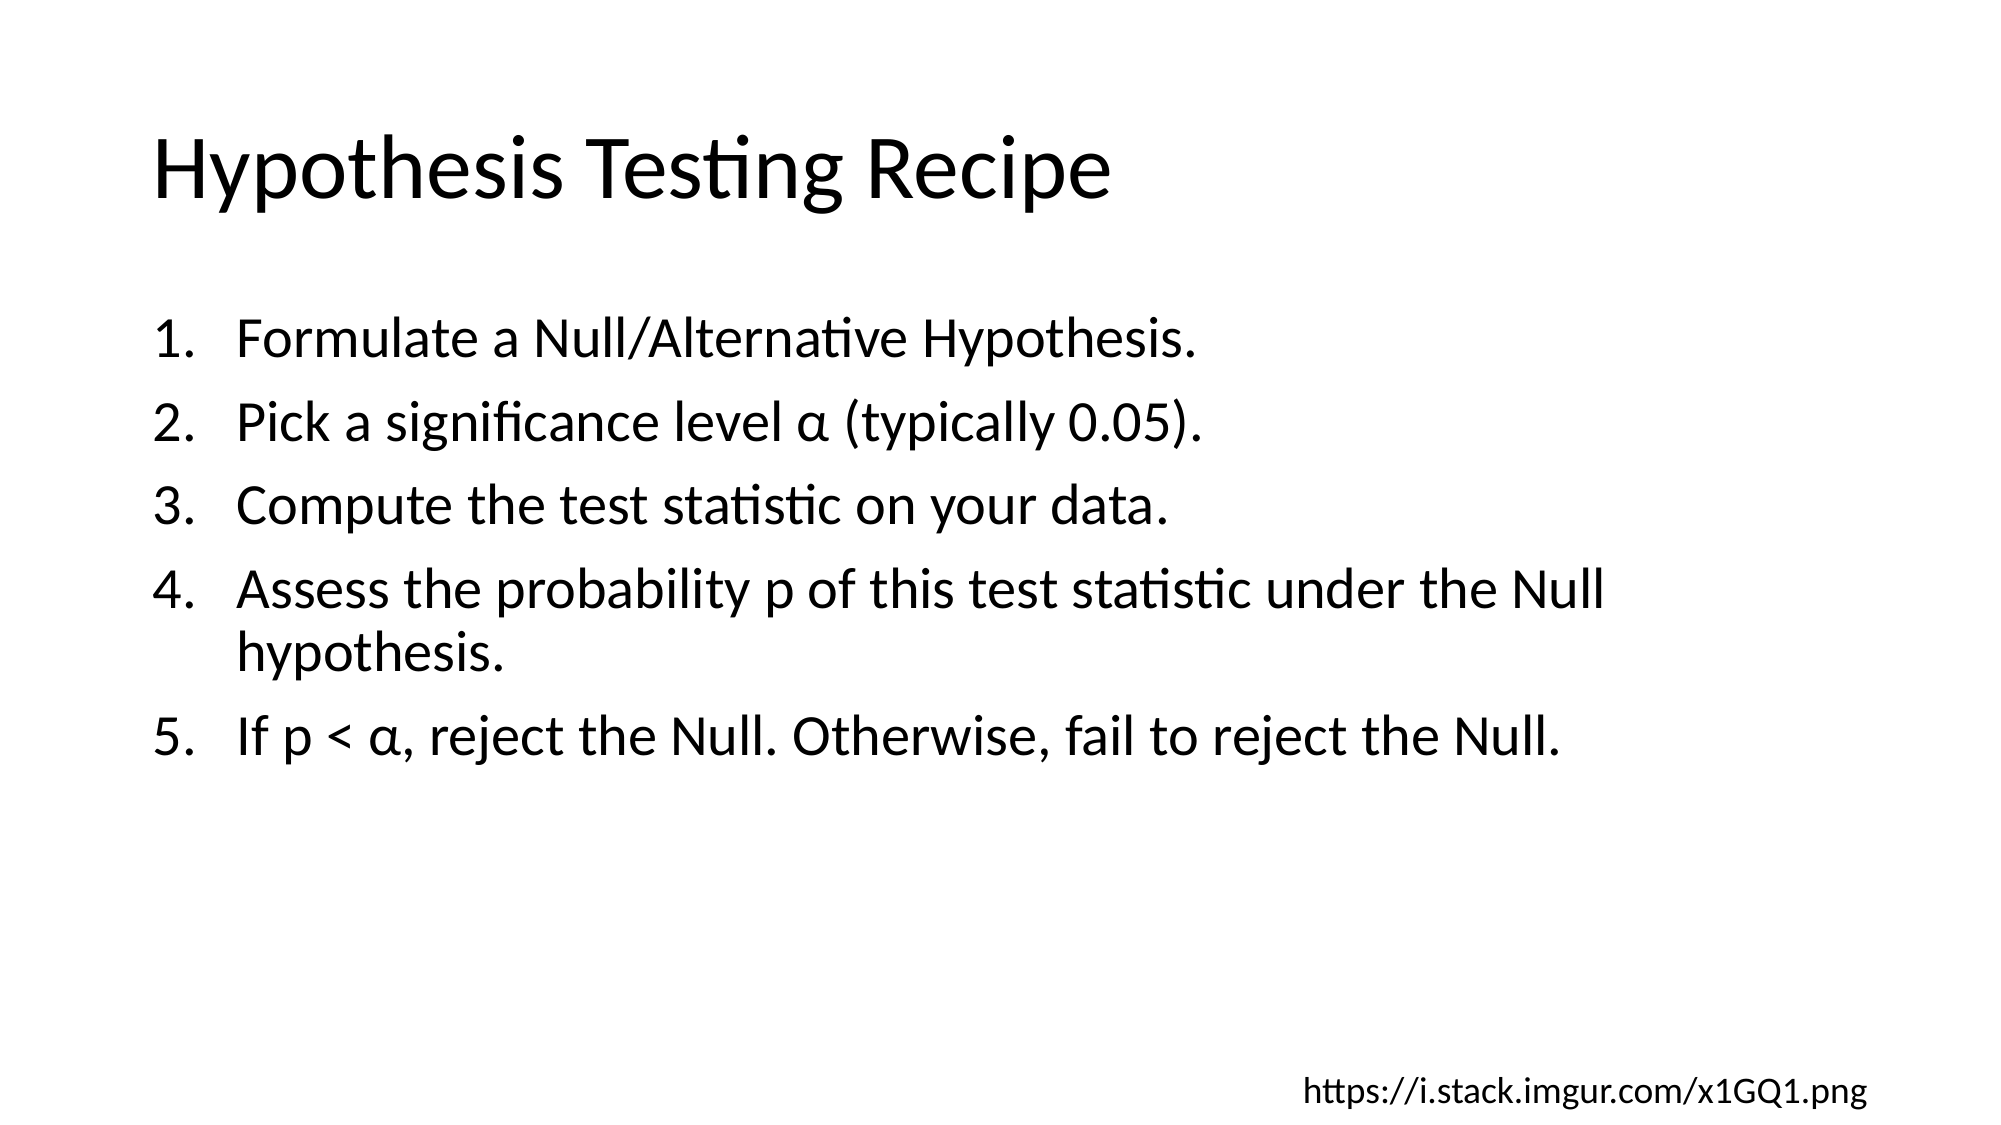

# Hypothesis Testing Recipe
Formulate a Null/Alternative Hypothesis.
Pick a significance level α (typically 0.05).
Compute the test statistic on your data.
Assess the probability p of this test statistic under the Null hypothesis.
If p < α, reject the Null. Otherwise, fail to reject the Null.
https://i.stack.imgur.com/x1GQ1.png